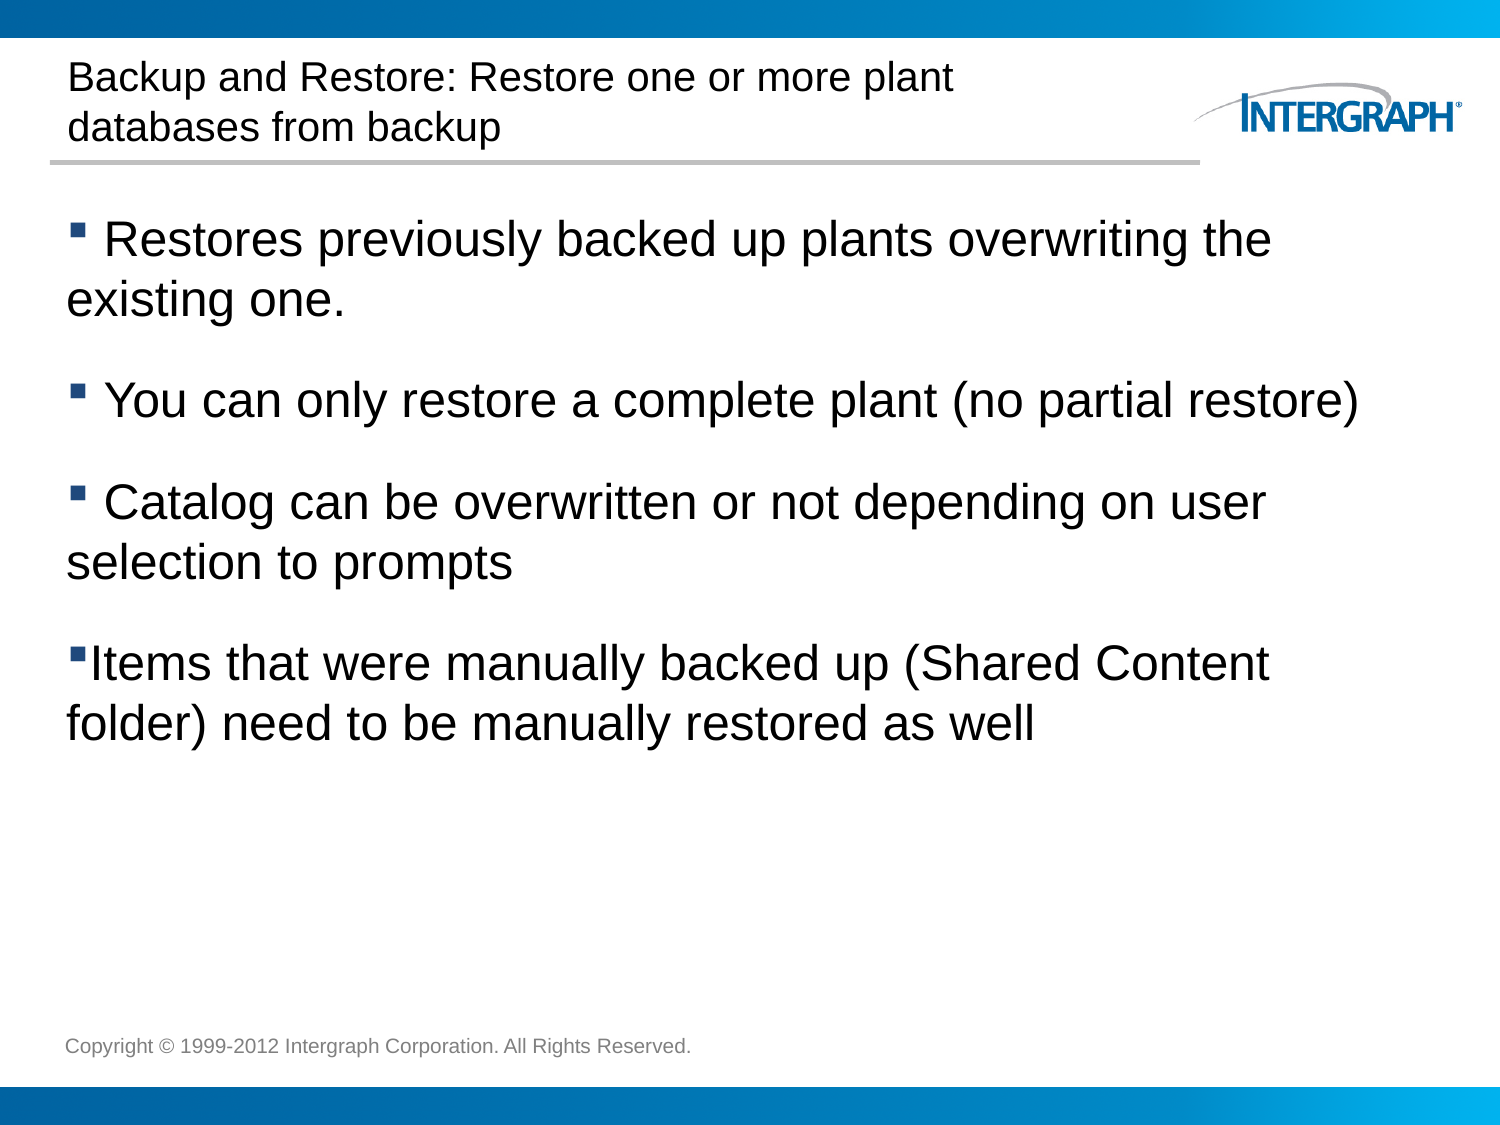

# Backup and Restore: Restore one or more plant databases from backup
 Restores previously backed up plants overwriting the existing one.
 You can only restore a complete plant (no partial restore)
 Catalog can be overwritten or not depending on user selection to prompts
Items that were manually backed up (Shared Content folder) need to be manually restored as well